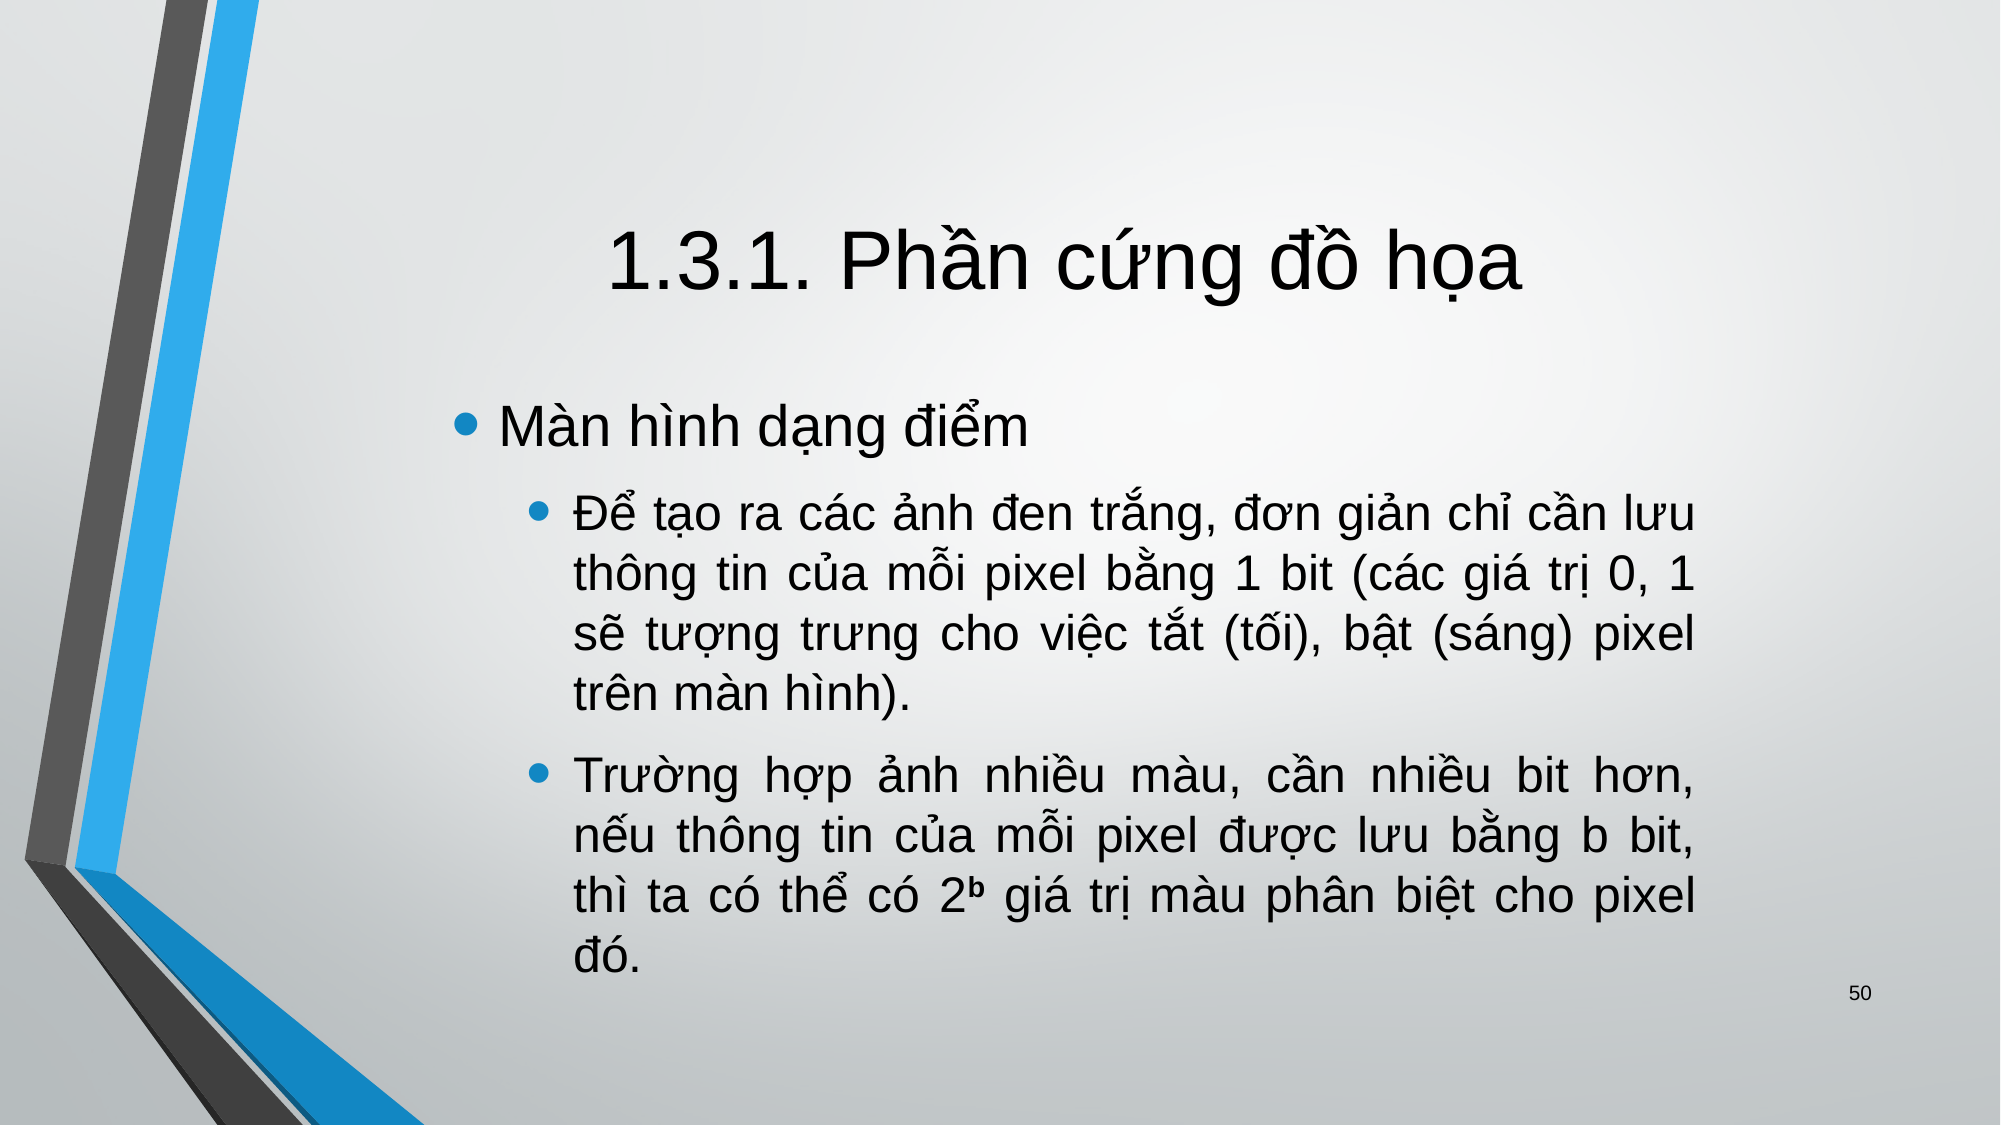

# 1.3.1. Phần cứng đồ họa
Màn hình dạng điểm
Để tạo ra các ảnh đen trắng, đơn giản chỉ cần lưu thông tin của mỗi pixel bằng 1 bit (các giá trị 0, 1 sẽ tượng trưng cho việc tắt (tối), bật (sáng) pixel trên màn hình).
Trường hợp ảnh nhiều màu, cần nhiều bit hơn, nếu thông tin của mỗi pixel được lưu bằng b bit, thì ta có thể có 2b giá trị màu phân biệt cho pixel đó.

50